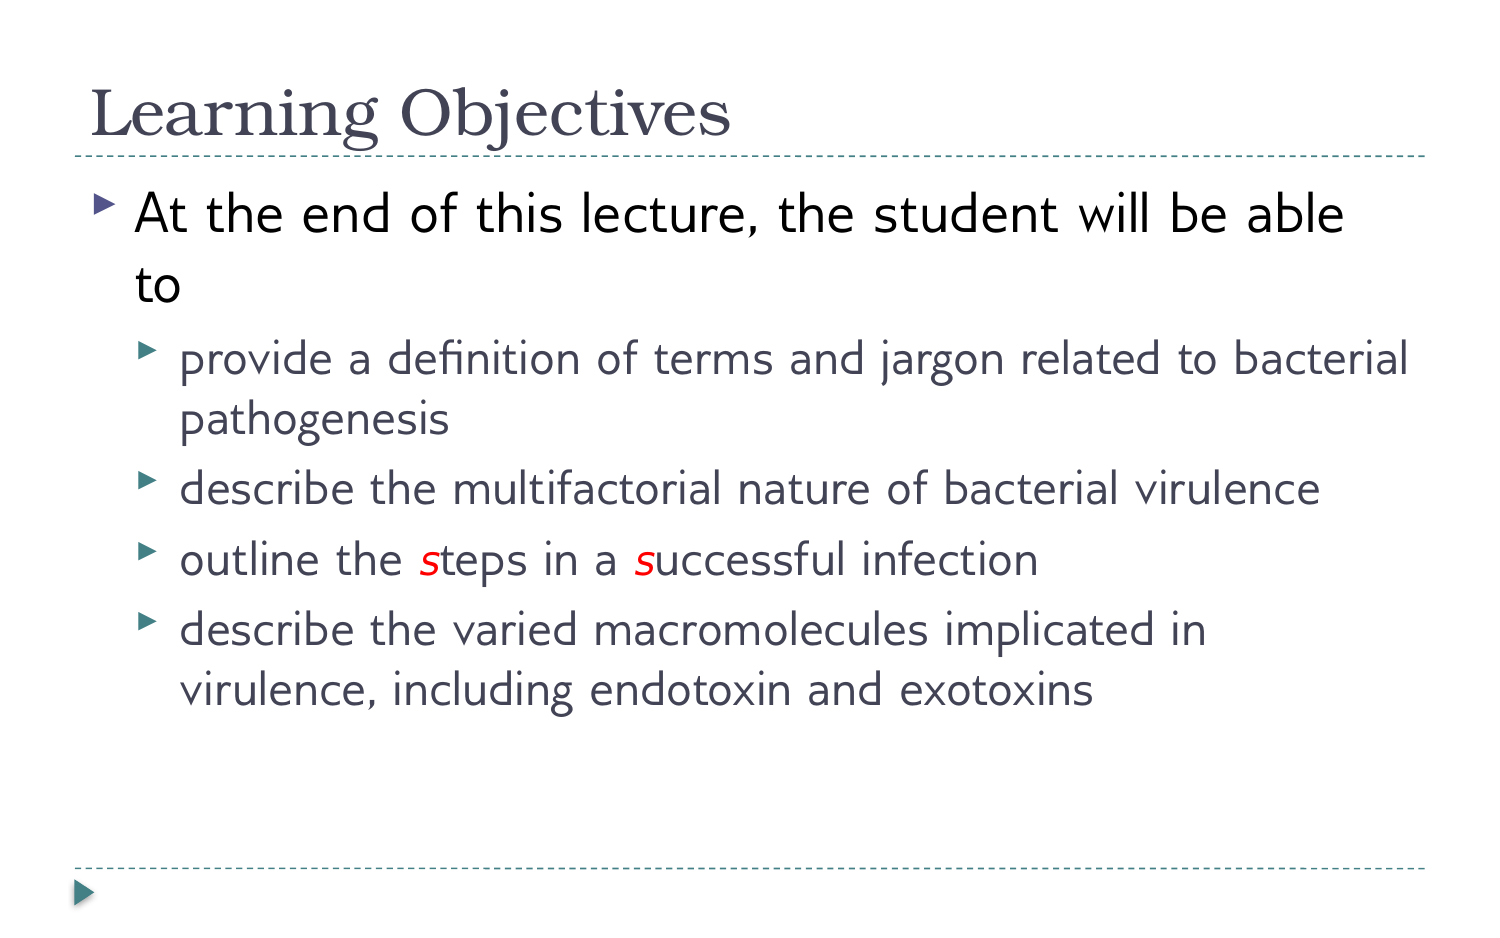

# Learning Objectives
At the end of this lecture, the student will be able to
provide a definition of terms and jargon related to bacterial pathogenesis
describe the multifactorial nature of bacterial virulence
outline the steps in a successful infection
describe the varied macromolecules implicated in virulence, including endotoxin and exotoxins